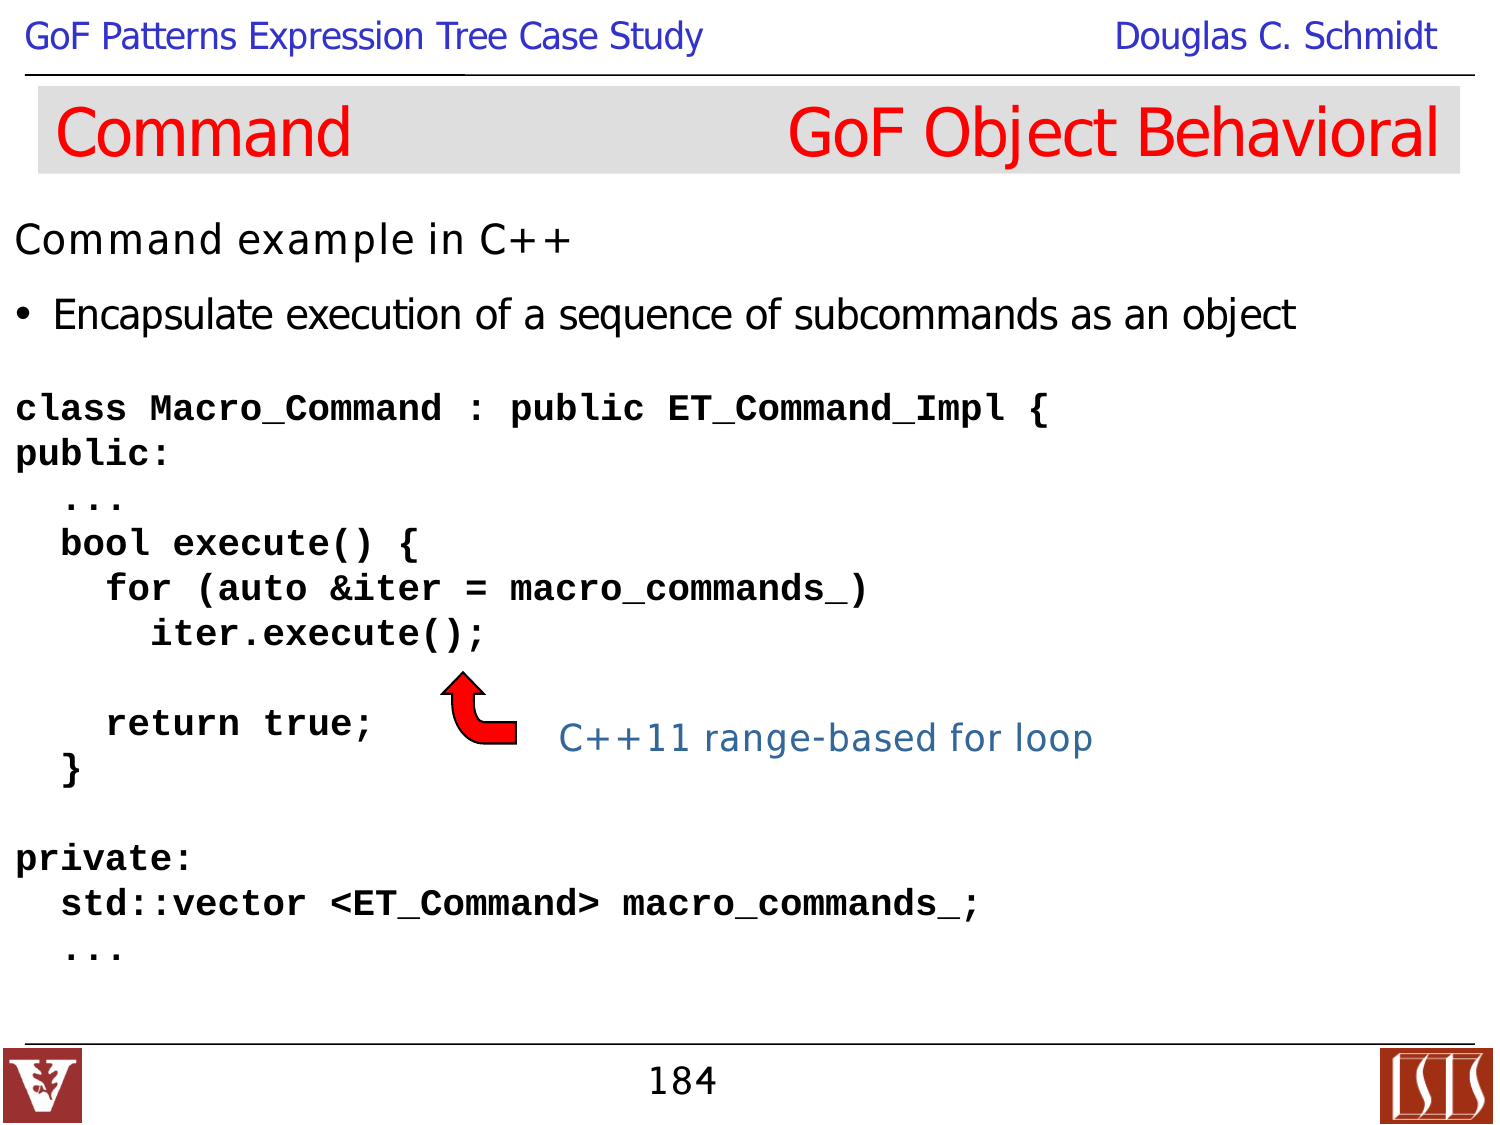

# Command                     GoF Object Behavioral
Command example in C++
Encapsulate execution of a sequence of subcommands as an object

class Macro_Command : public ET_Command_Impl {
public:
  ...
  bool execute() {
    for (auto &iter = macro_commands_)
      iter.execute();

    return true;
  }

private:
  std::vector <ET_Command> macro_commands_;
  ...

C++11 range-based for loop